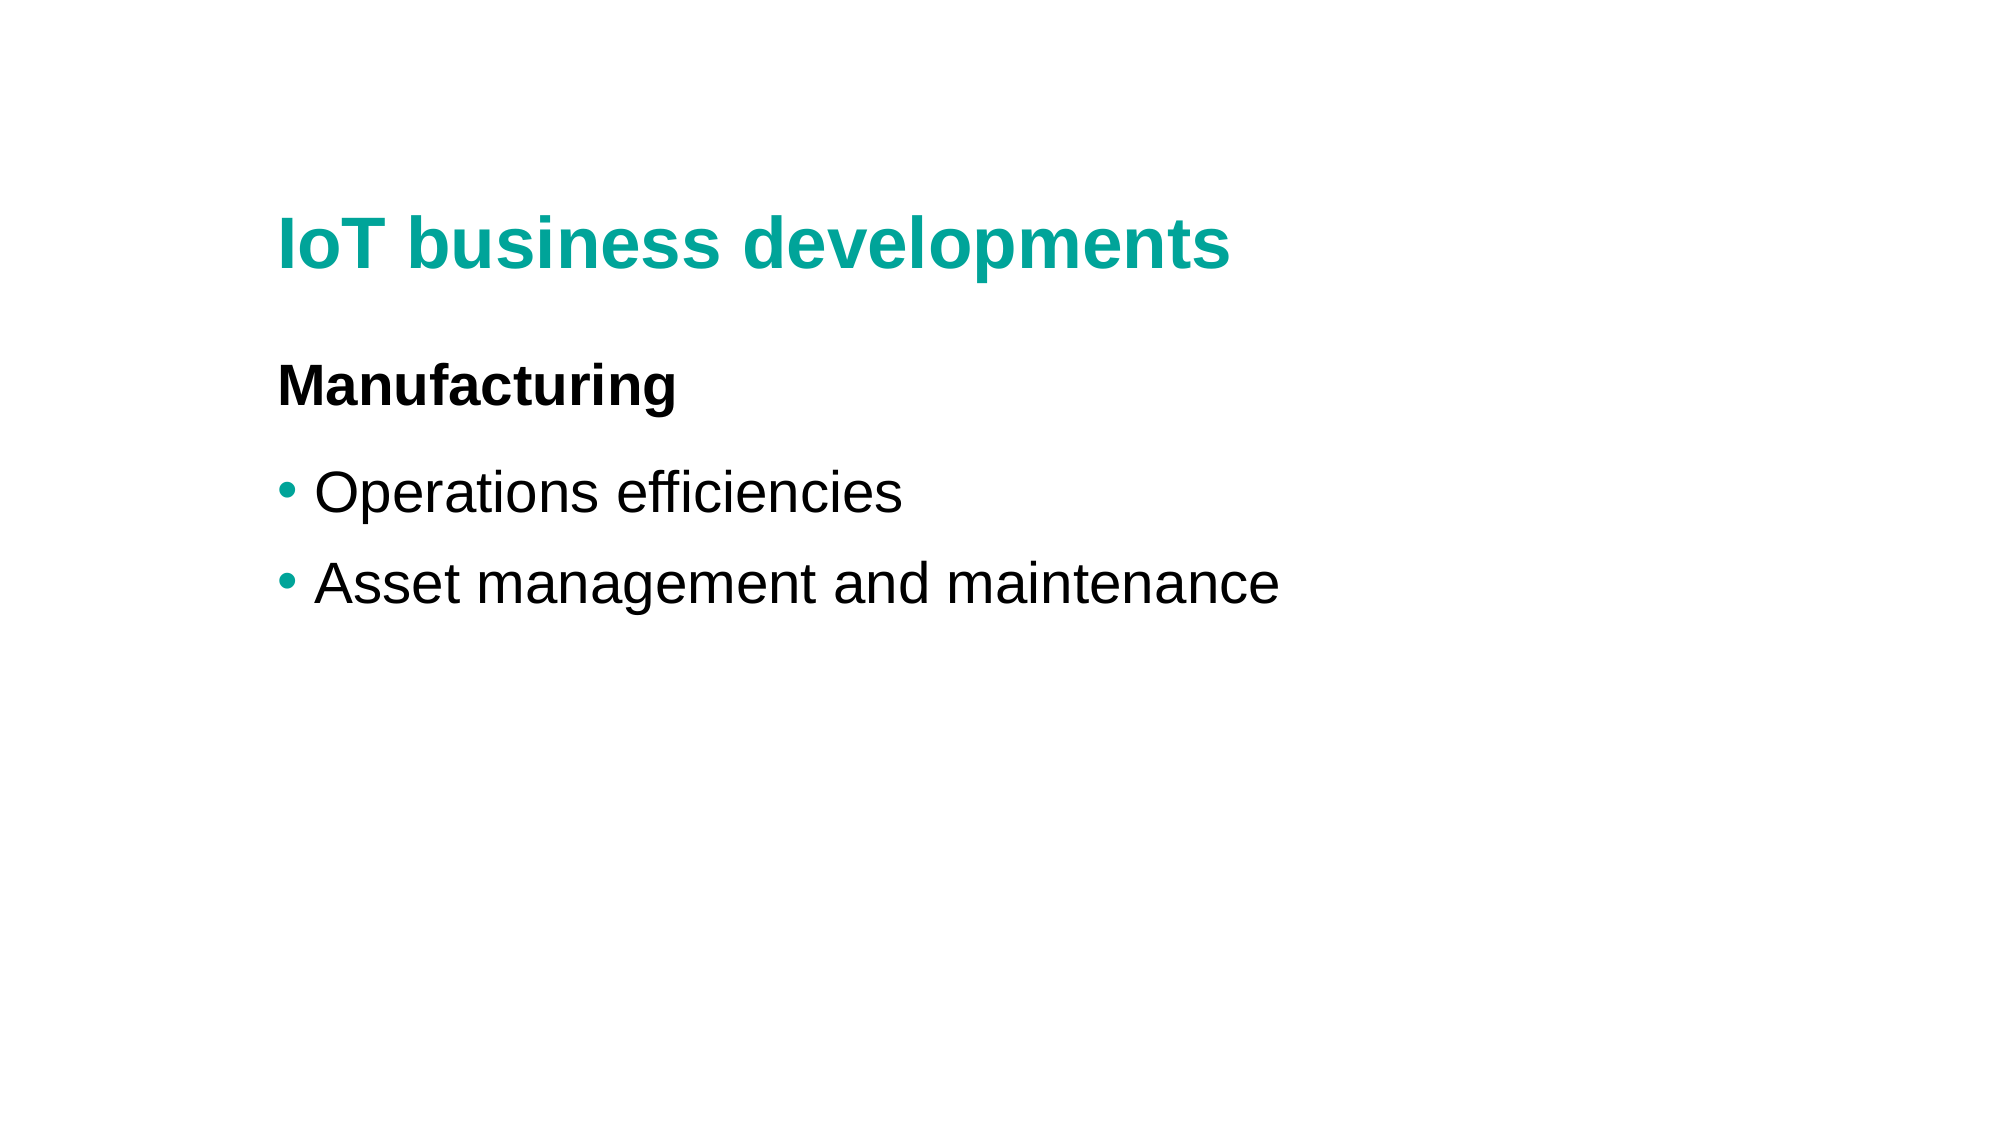

# IoT business developments
Manufacturing
Operations efficiencies
Asset management and maintenance
8